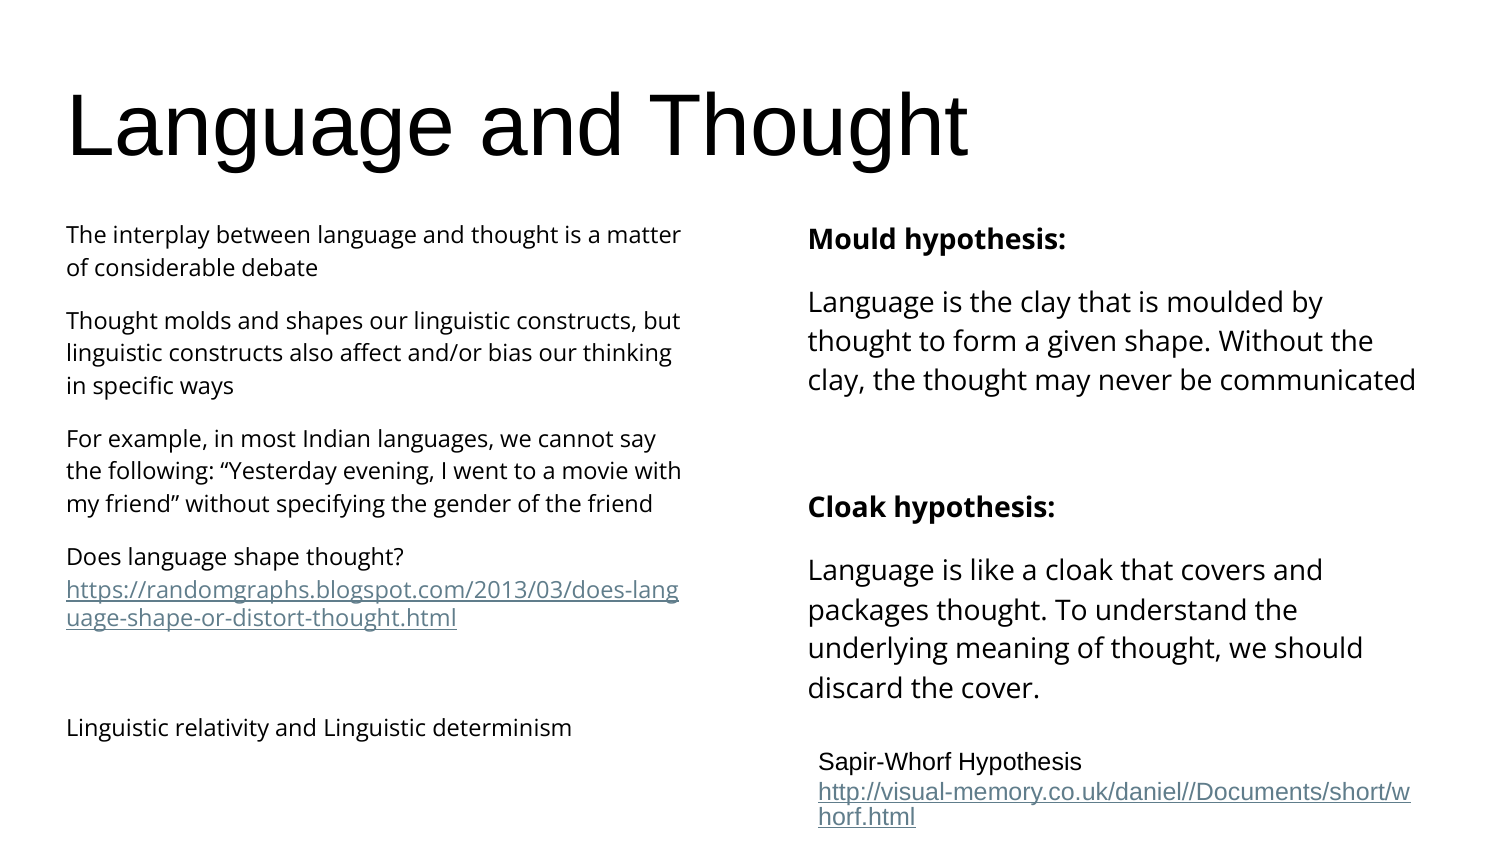

# Language and Thought
The interplay between language and thought is a matter of considerable debate
Thought molds and shapes our linguistic constructs, but linguistic constructs also affect and/or bias our thinking in specific ways
For example, in most Indian languages, we cannot say the following: “Yesterday evening, I went to a movie with my friend” without specifying the gender of the friend
Does language shape thought? https://randomgraphs.blogspot.com/2013/03/does-language-shape-or-distort-thought.html

Linguistic relativity and Linguistic determinism
Mould hypothesis:
Language is the clay that is moulded by thought to form a given shape. Without the clay, the thought may never be communicated

Cloak hypothesis:
Language is like a cloak that covers and packages thought. To understand the underlying meaning of thought, we should discard the cover.
Sapir-Whorf Hypothesis http://visual-memory.co.uk/daniel//Documents/short/whorf.html